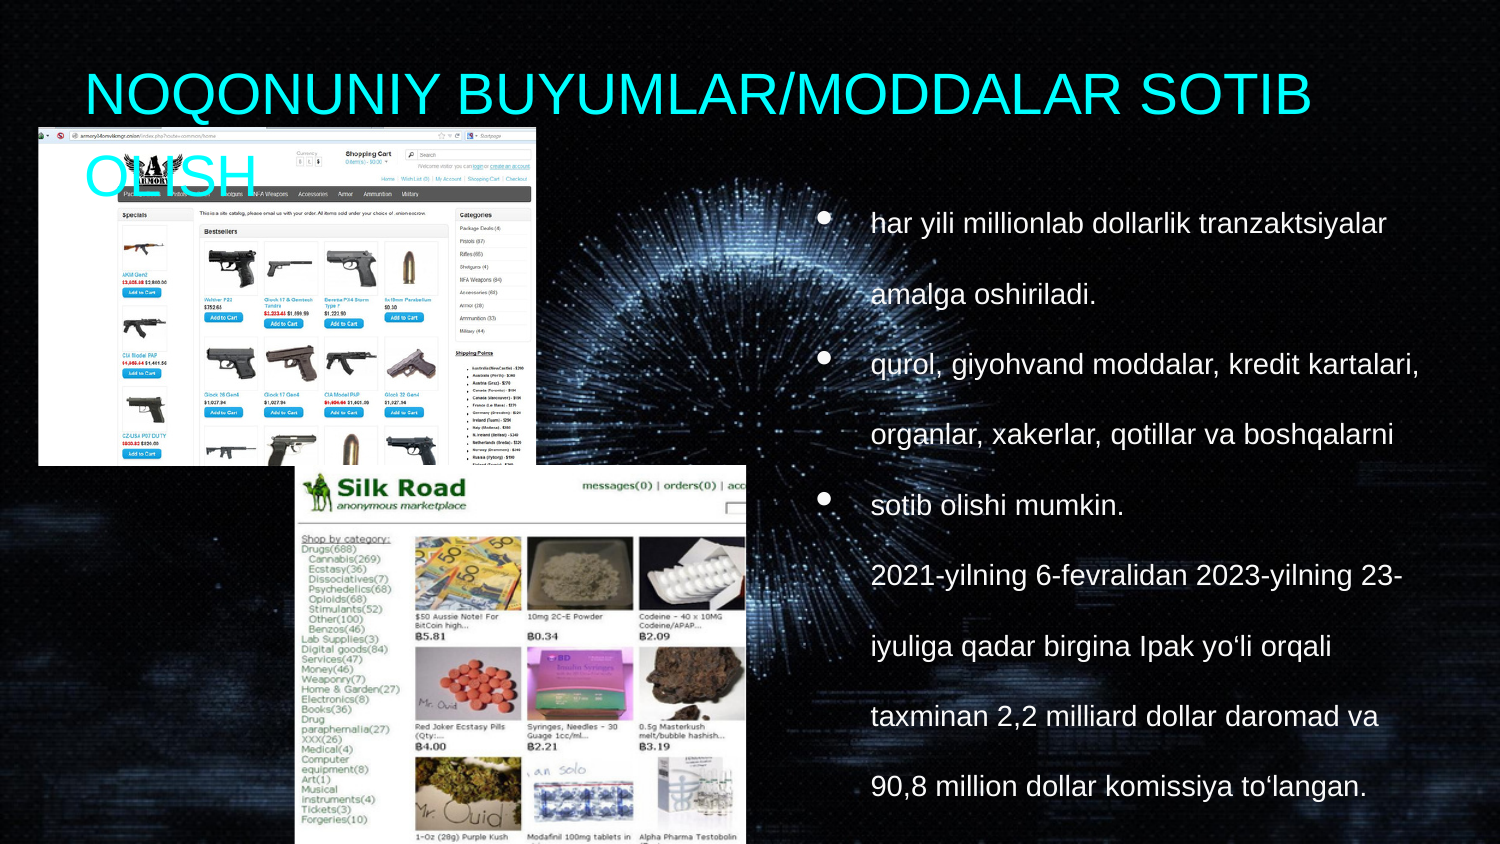

NOQONUNIY BUYUMLAR/MODDALAR SOTIB OLISH

har yili millionlab dollarlik tranzaktsiyalar amalga oshiriladi.
qurol, giyohvand moddalar, kredit kartalari, organlar, xakerlar, qotillar va boshqalarni sotib olishi mumkin.
2021-yilning 6-fevralidan 2023-yilning 23-iyuliga qadar birgina Ipak yo‘li orqali taxminan 2,2 milliard dollar daromad va 90,8 million dollar komissiya to‘langan.
●
●

●